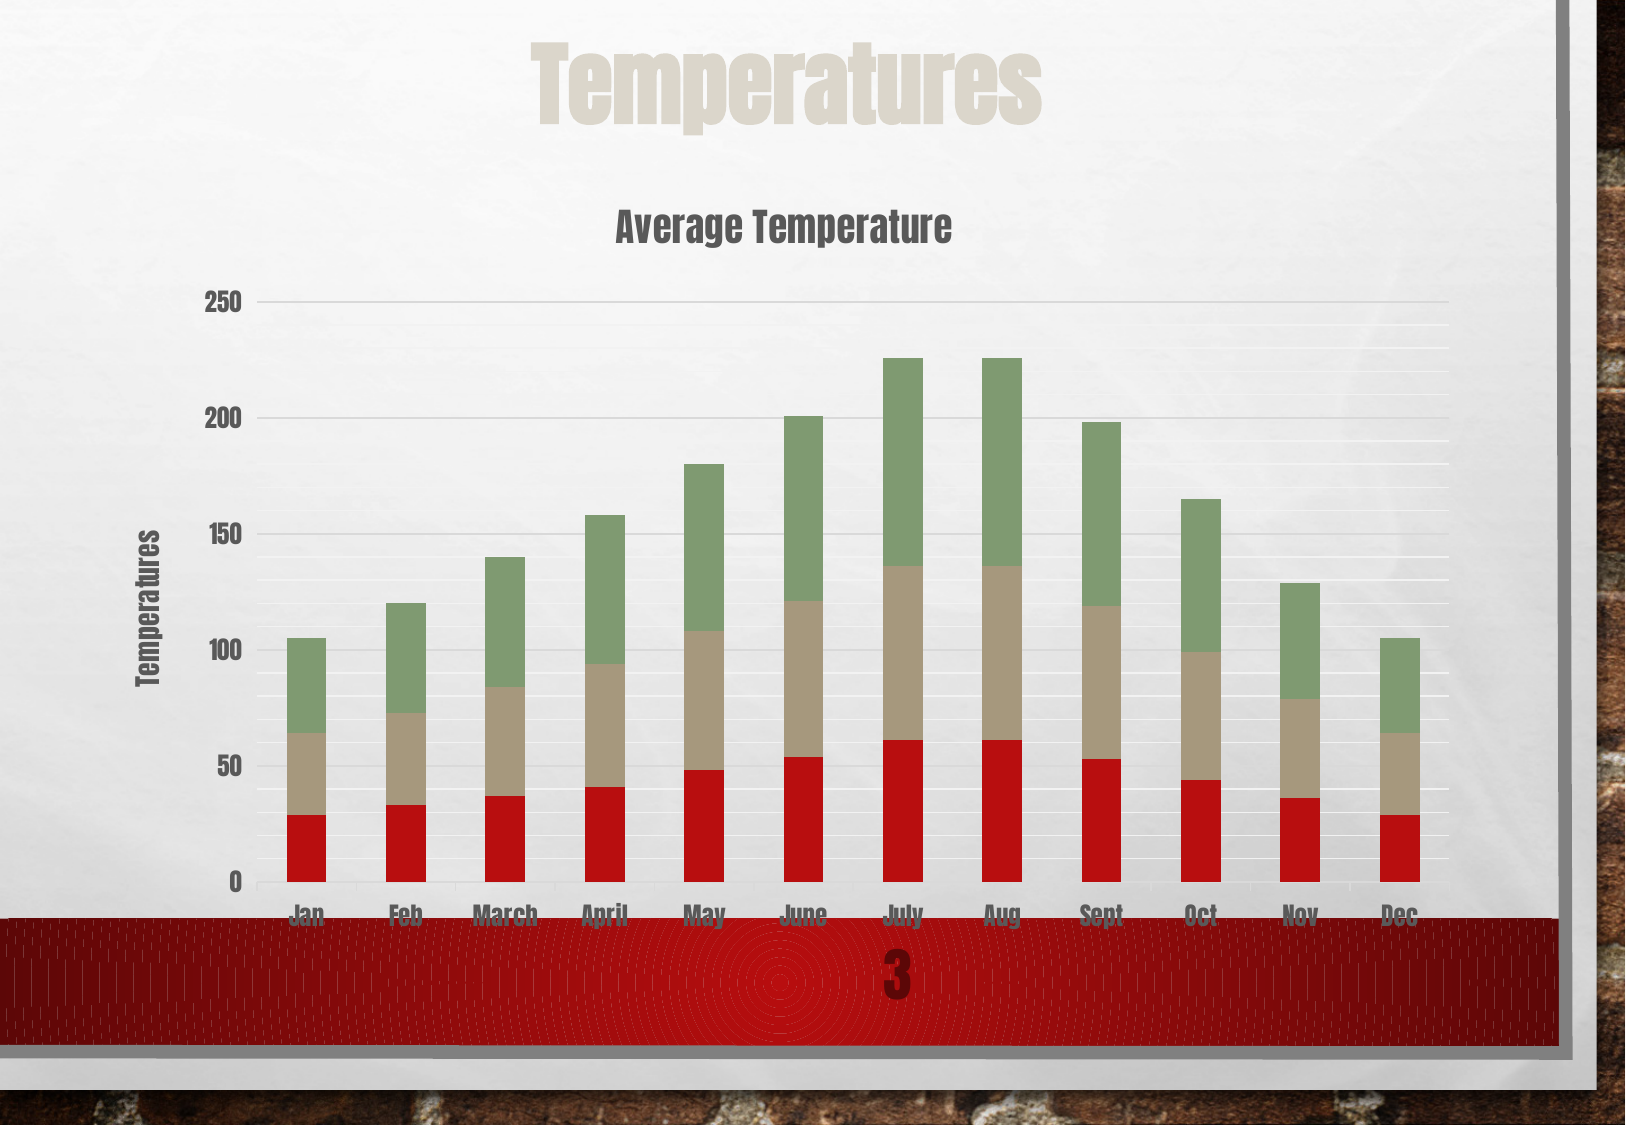

# Temperatures

### Chart: Average Temperature

| Category | Minimum | Average | Maximum |
|---|---|---|---|
| Jan | 29.0 | 35.0 | 41.0 |
| Feb | 33.0 | 40.0 | 47.0 |
| March | 37.0 | 47.0 | 56.0 |
| April | 41.0 | 53.0 | 64.0 |
| May | 48.0 | 60.0 | 72.0 |
| June | 54.0 | 67.0 | 80.0 |
| July | 61.0 | 75.0 | 90.0 |
| Aug | 61.0 | 75.0 | 90.0 |
| Sept | 53.0 | 66.0 | 79.0 |
| Oct | 44.0 | 55.0 | 66.0 |
| Nov | 36.0 | 43.0 | 50.0 |
| Dec | 29.0 | 35.0 | 41.0 |
3